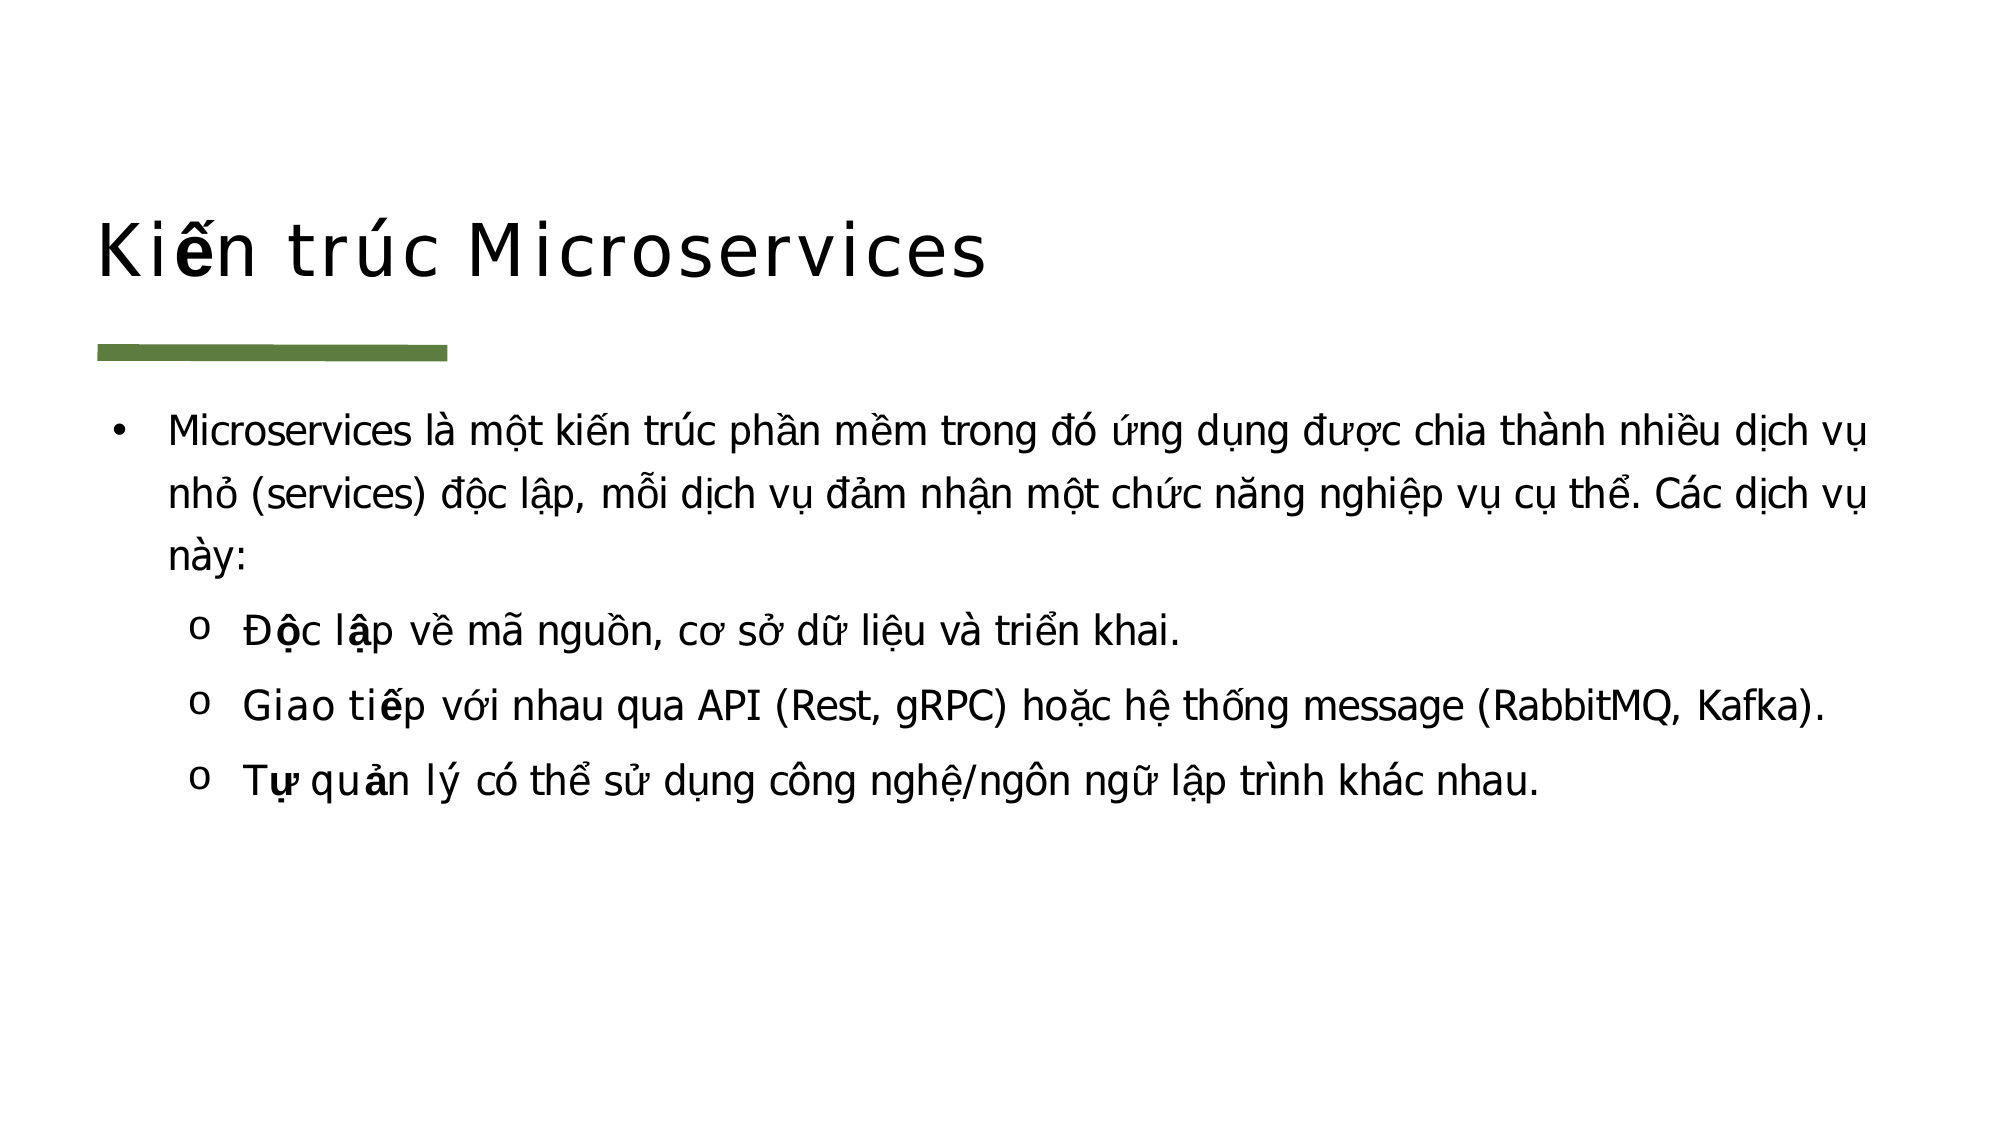

# Kiến trúc Microservices
Microservices là một kiến trúc phần mềm trong đó ứng dụng được chia thành nhiều dịch vụ nhỏ (services) độc lập, mỗi dịch vụ đảm nhận một chức năng nghiệp vụ cụ thể. Các dịch vụ này:
Độc lập về mã nguồn, cơ sở dữ liệu và triển khai.
Giao tiếp với nhau qua API (Rest, gRPC) hoặc hệ thống message (RabbitMQ, Kafka).
Tự quản lý có thể sử dụng công nghệ/ngôn ngữ lập trình khác nhau.